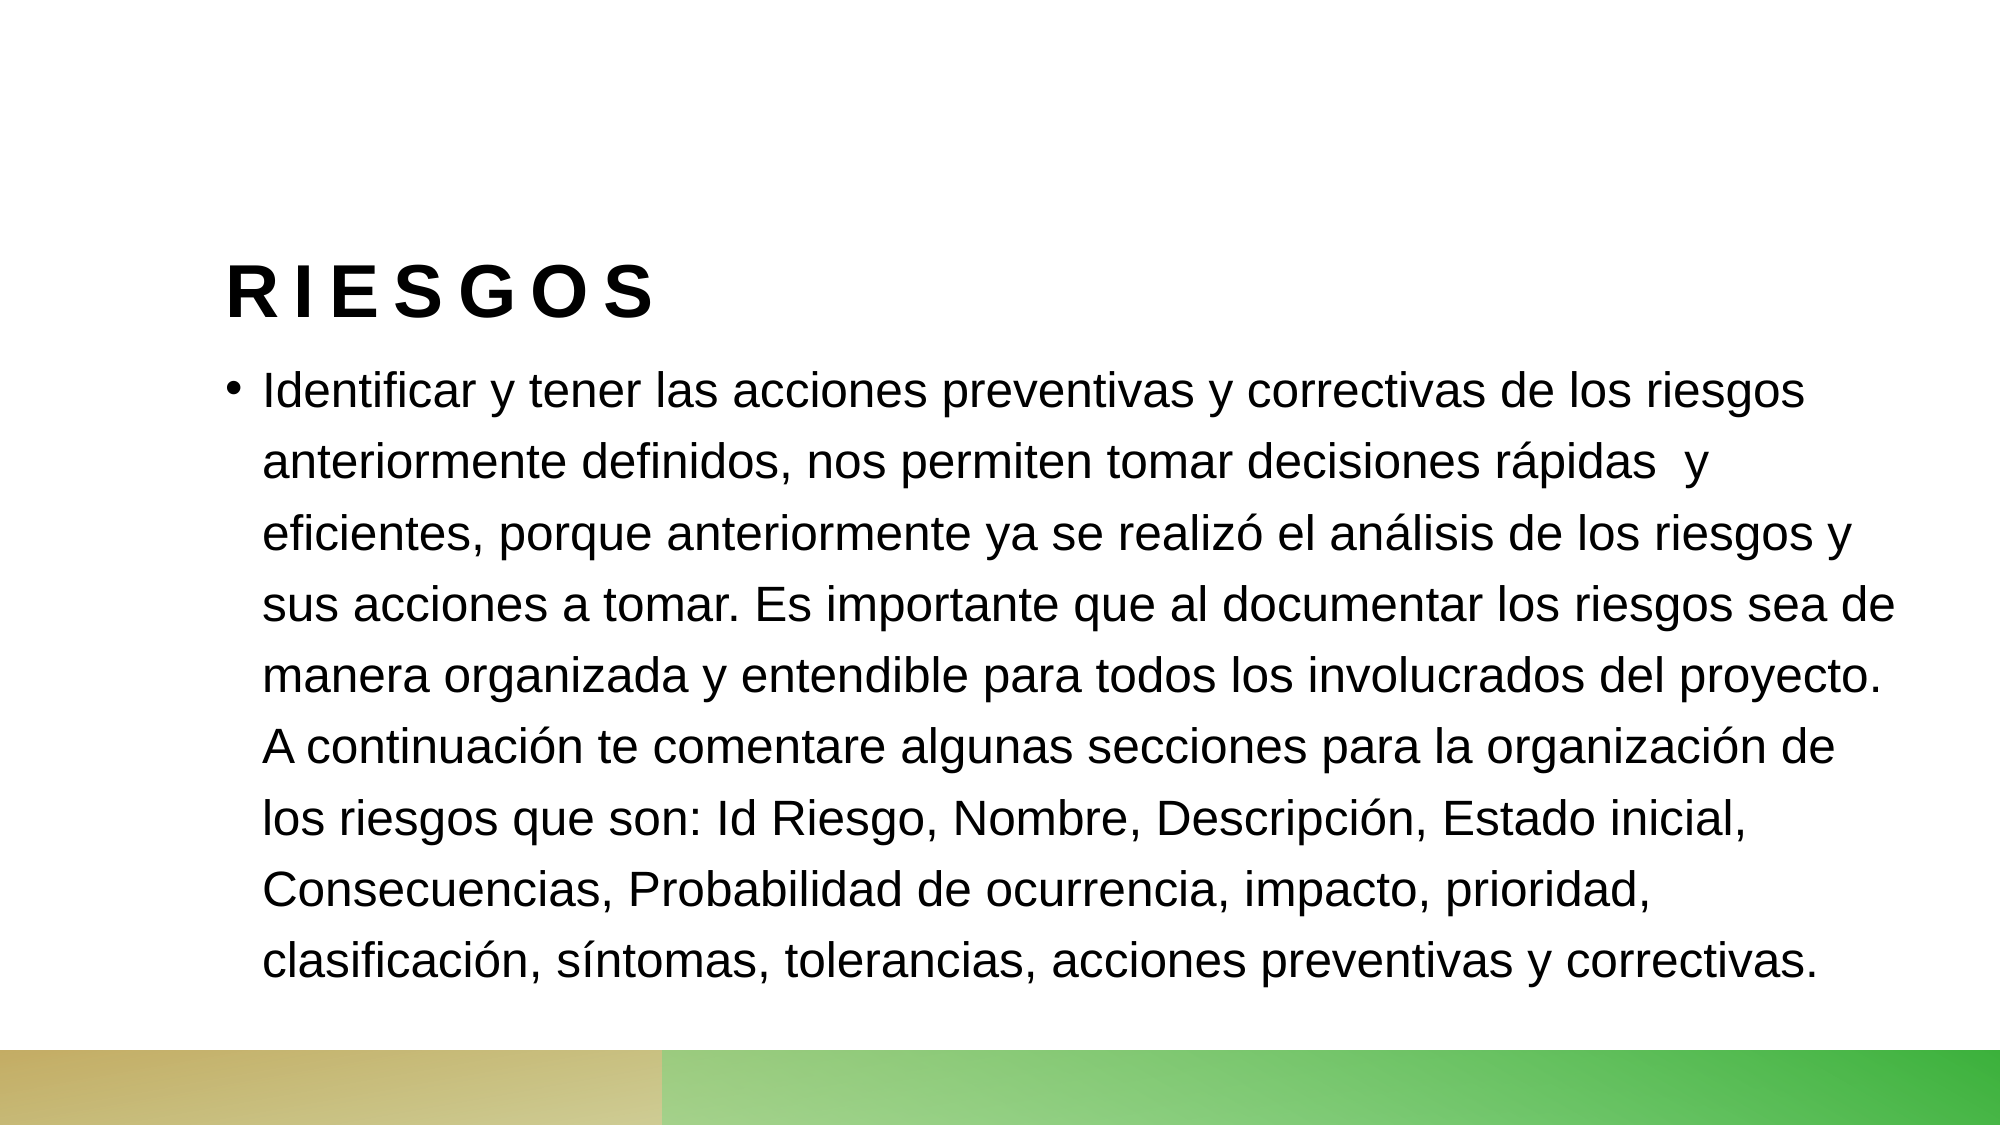

# Riesgos
Identificar y tener las acciones preventivas y correctivas de los riesgos anteriormente definidos, nos permiten tomar decisiones rápidas  y eficientes, porque anteriormente ya se realizó el análisis de los riesgos y sus acciones a tomar. Es importante que al documentar los riesgos sea de manera organizada y entendible para todos los involucrados del proyecto. A continuación te comentare algunas secciones para la organización de los riesgos que son: Id Riesgo, Nombre, Descripción, Estado inicial, Consecuencias, Probabilidad de ocurrencia, impacto, prioridad, clasificación, síntomas, tolerancias, acciones preventivas y correctivas.